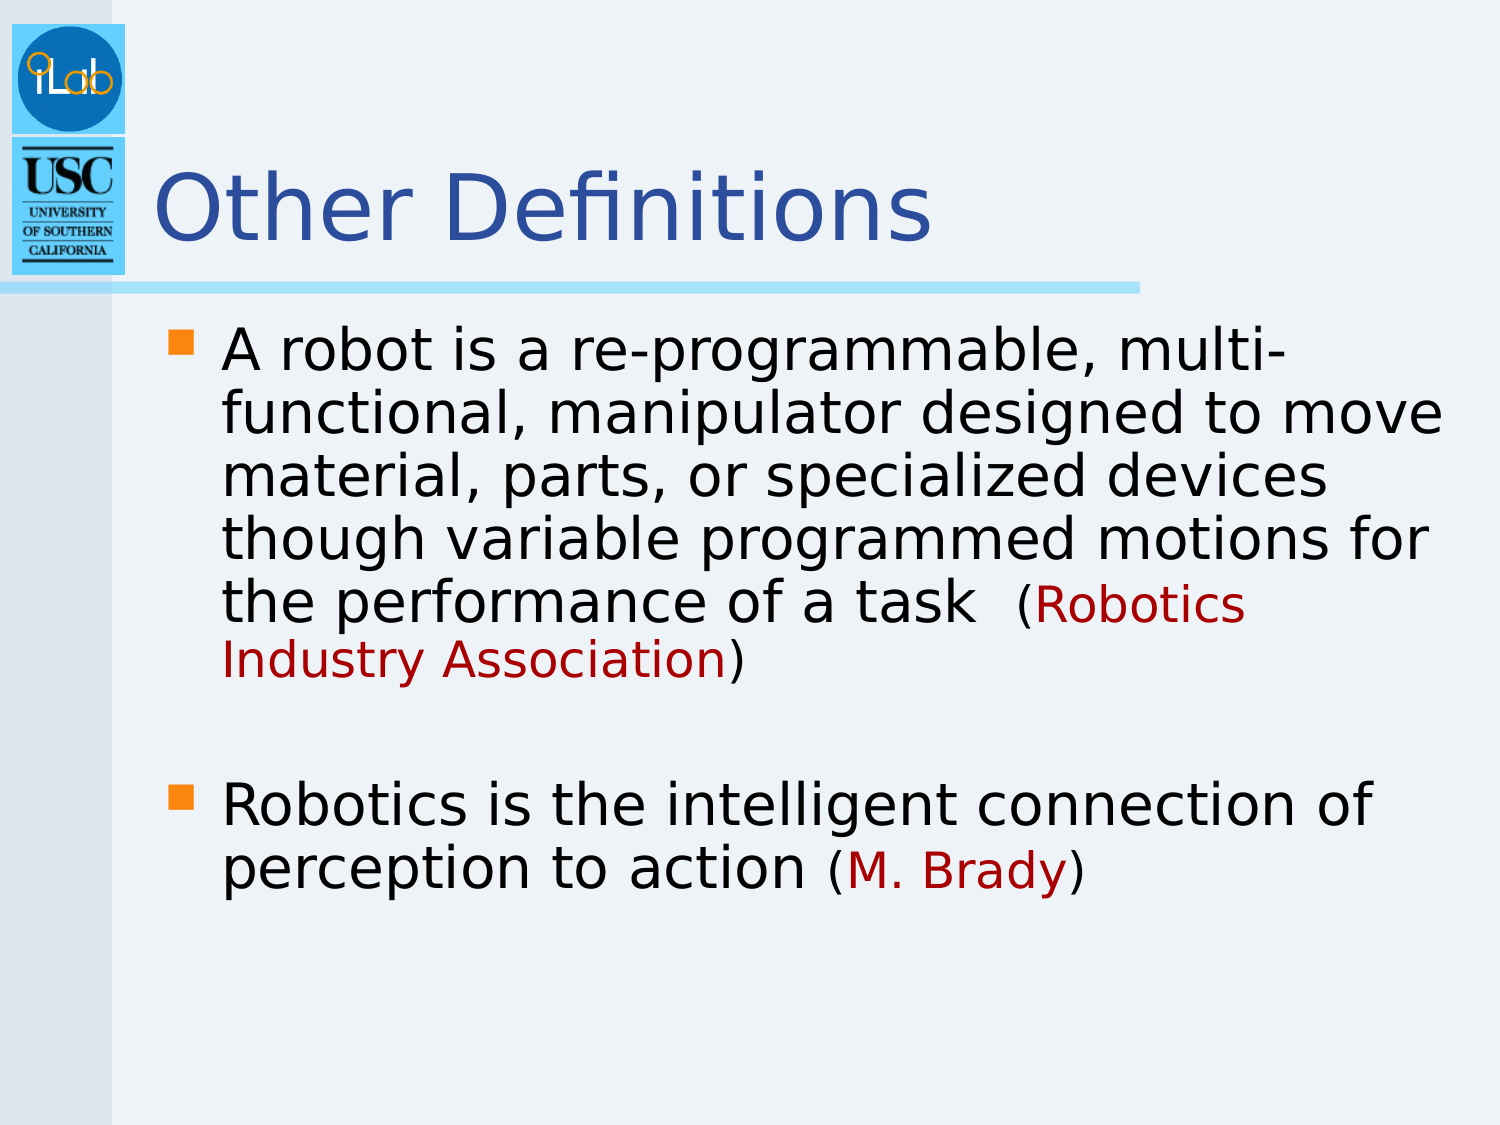

# Other Definitions
A robot is a re-programmable, multi-functional, manipulator designed to move material, parts, or specialized devices though variable programmed motions for the performance of a task  (Robotics Industry Association)

Robotics is the intelligent connection of perception to action (M. Brady)